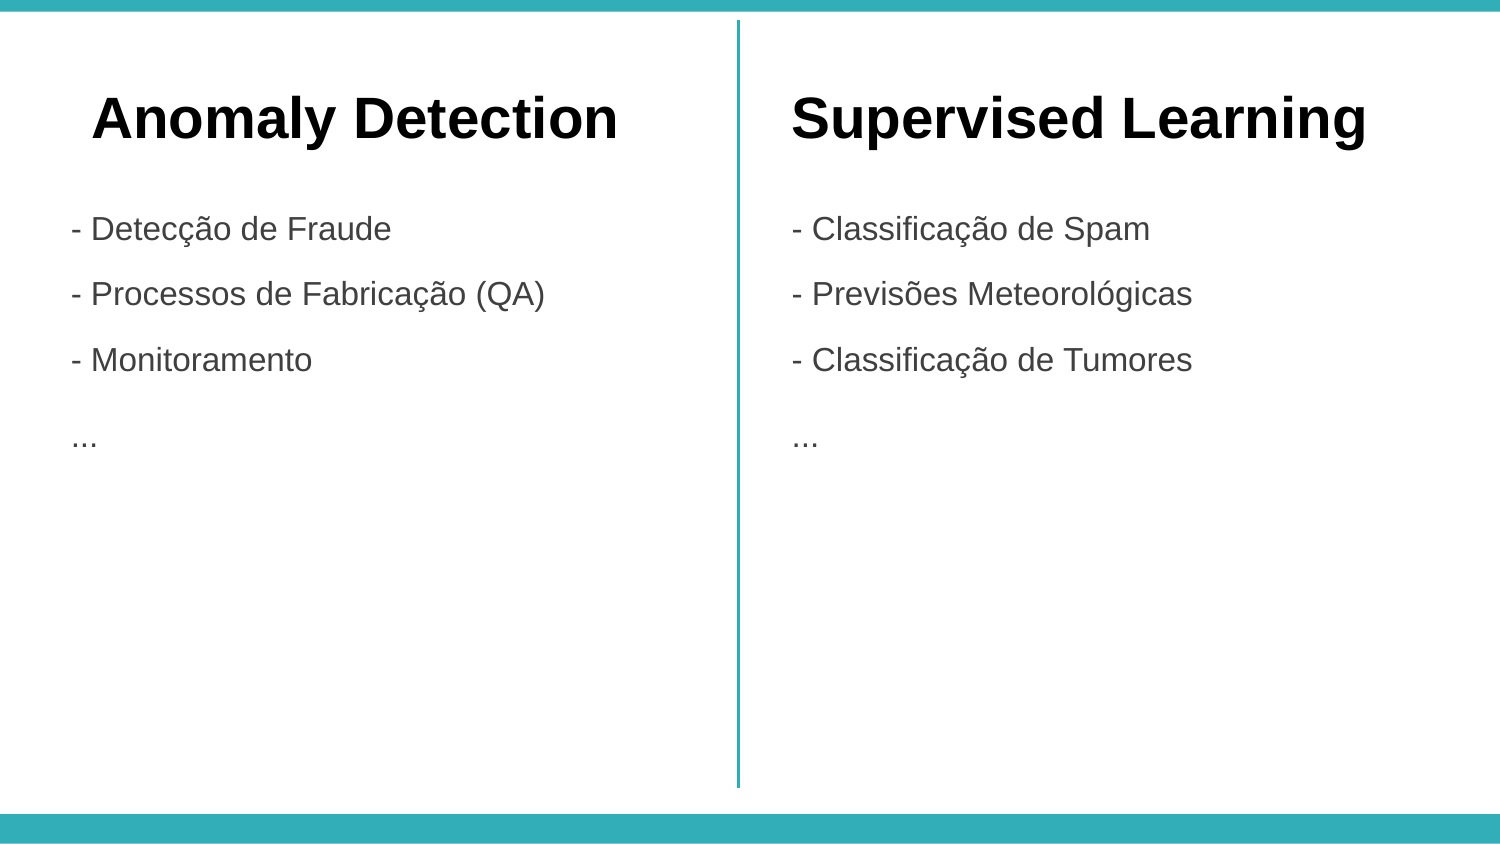

Anomaly Detection
Supervised Learning
- Classificação de Spam
- Detecção de Fraude
- Previsões Meteorológicas
- Processos de Fabricação (QA)
- Classificação de Tumores
- Monitoramento
...
...